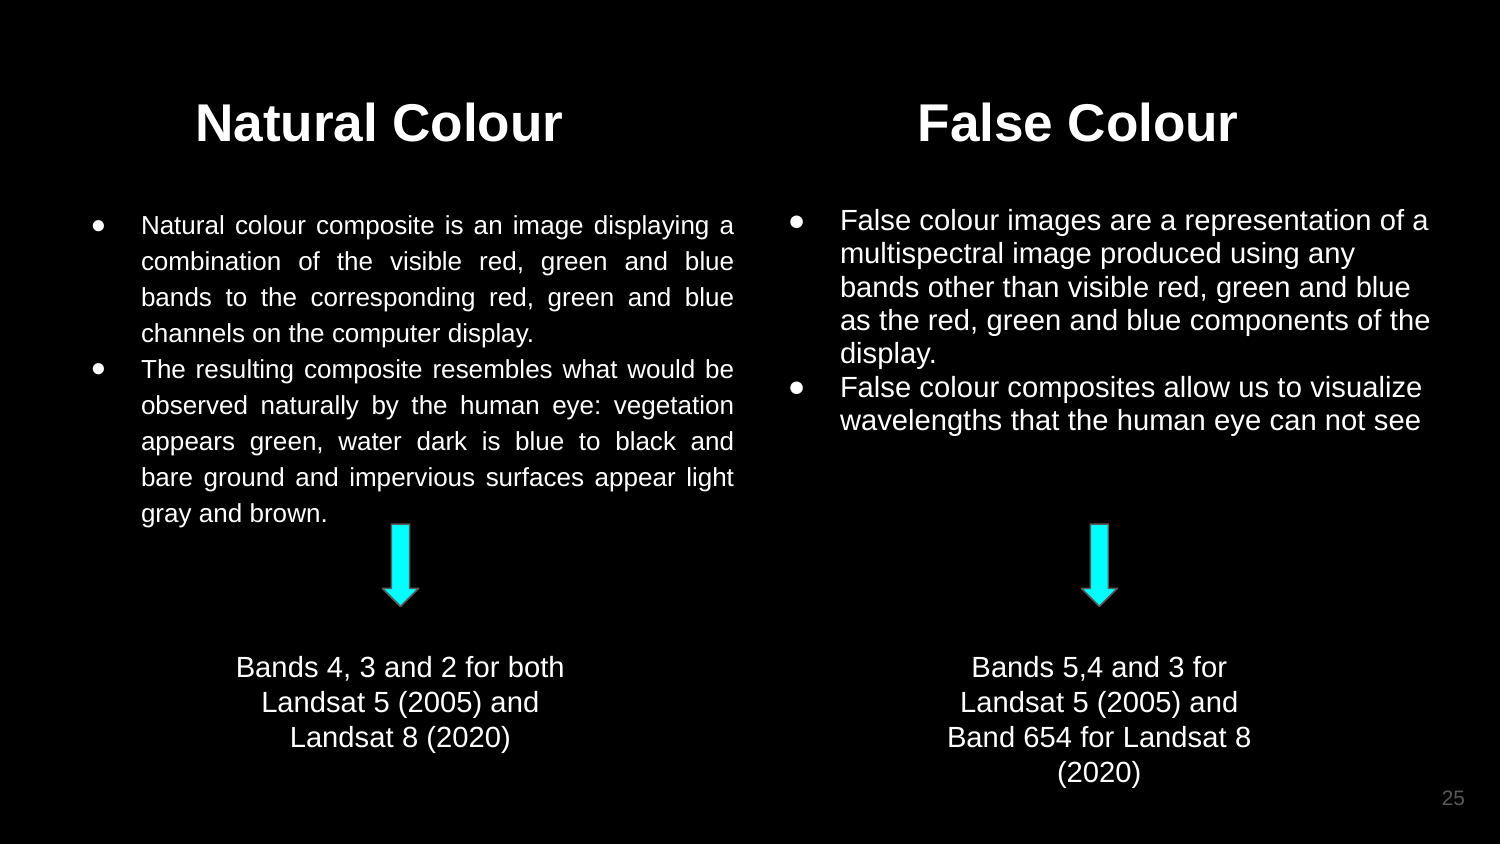

# Natural Colour
False Colour
Natural colour composite is an image displaying a combination of the visible red, green and blue bands to the corresponding red, green and blue channels on the computer display.
The resulting composite resembles what would be observed naturally by the human eye: vegetation appears green, water dark is blue to black and bare ground and impervious surfaces appear light gray and brown.

False colour images are a representation of a multispectral image produced using any bands other than visible red, green and blue as the red, green and blue components of the display.
False colour composites allow us to visualize wavelengths that the human eye can not see

Bands 4, 3 and 2 for both Landsat 5 (2005) and Landsat 8 (2020)
Bands 5,4 and 3 for Landsat 5 (2005) and Band 654 for Landsat 8 (2020)
25